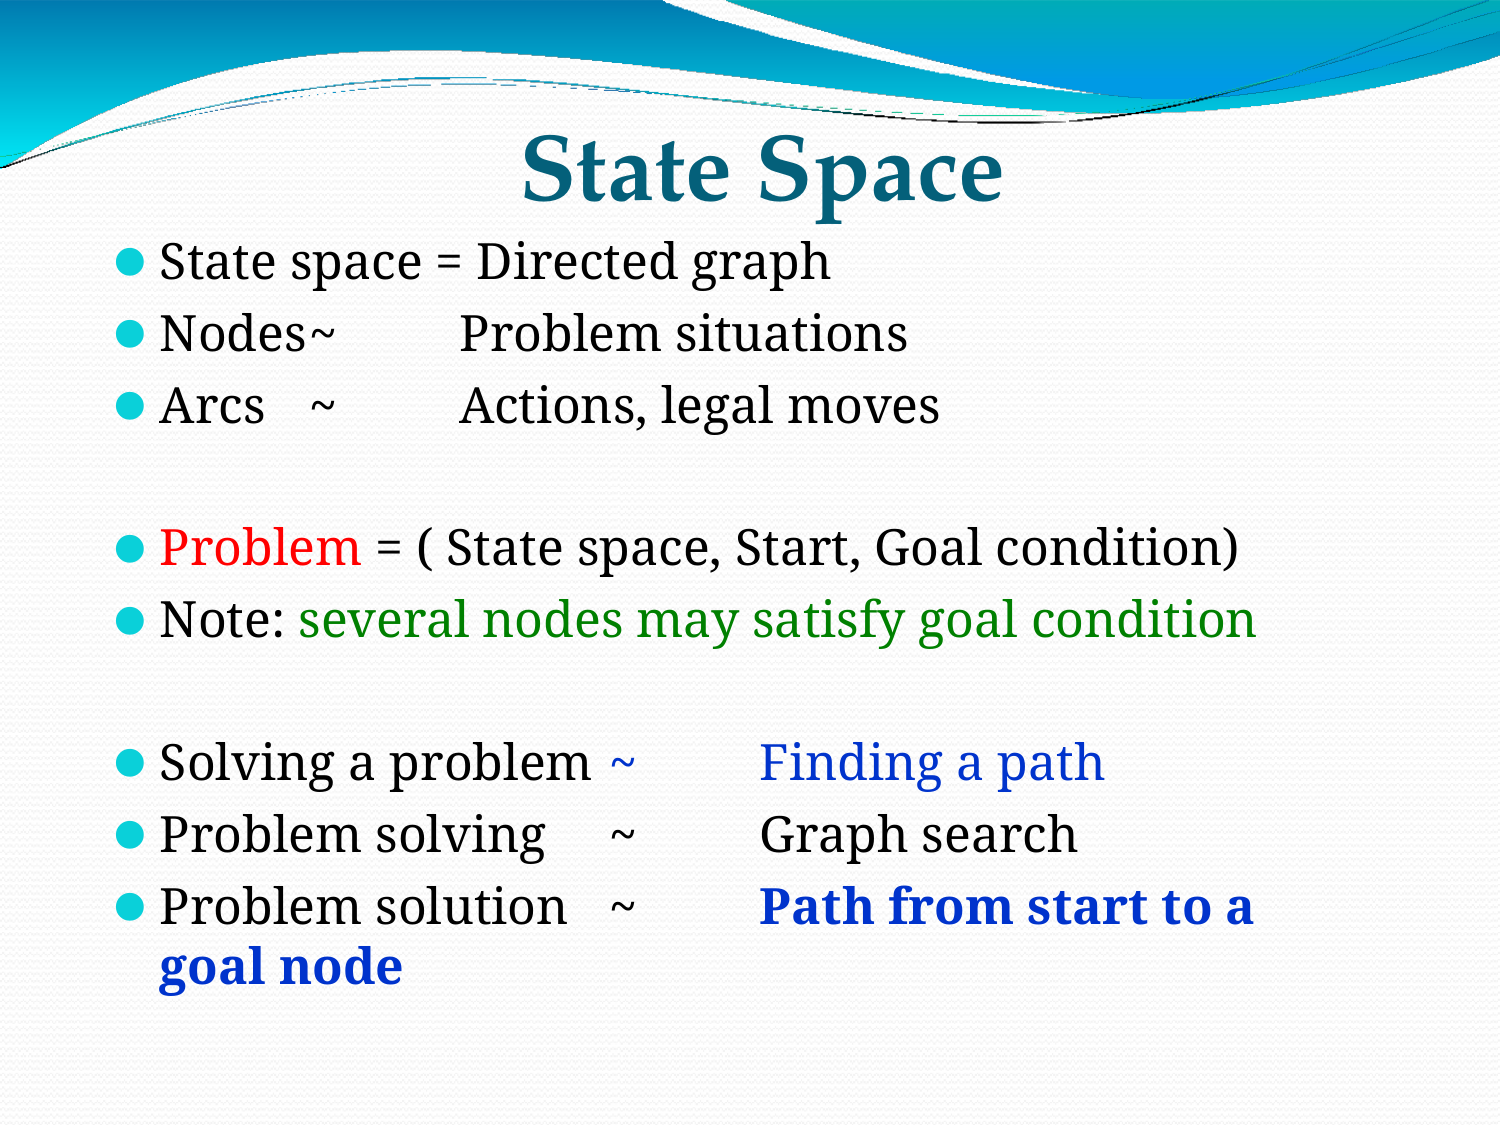

# State Space
State space = Directed graph
Nodes	~	Problem situations
Arcs	~	Actions, legal moves

Problem = ( State space, Start, Goal condition)
Note: several nodes may satisfy goal condition

Solving a problem	~	Finding a path
Problem solving	~	Graph search
Problem solution	~	Path from start to a goal node